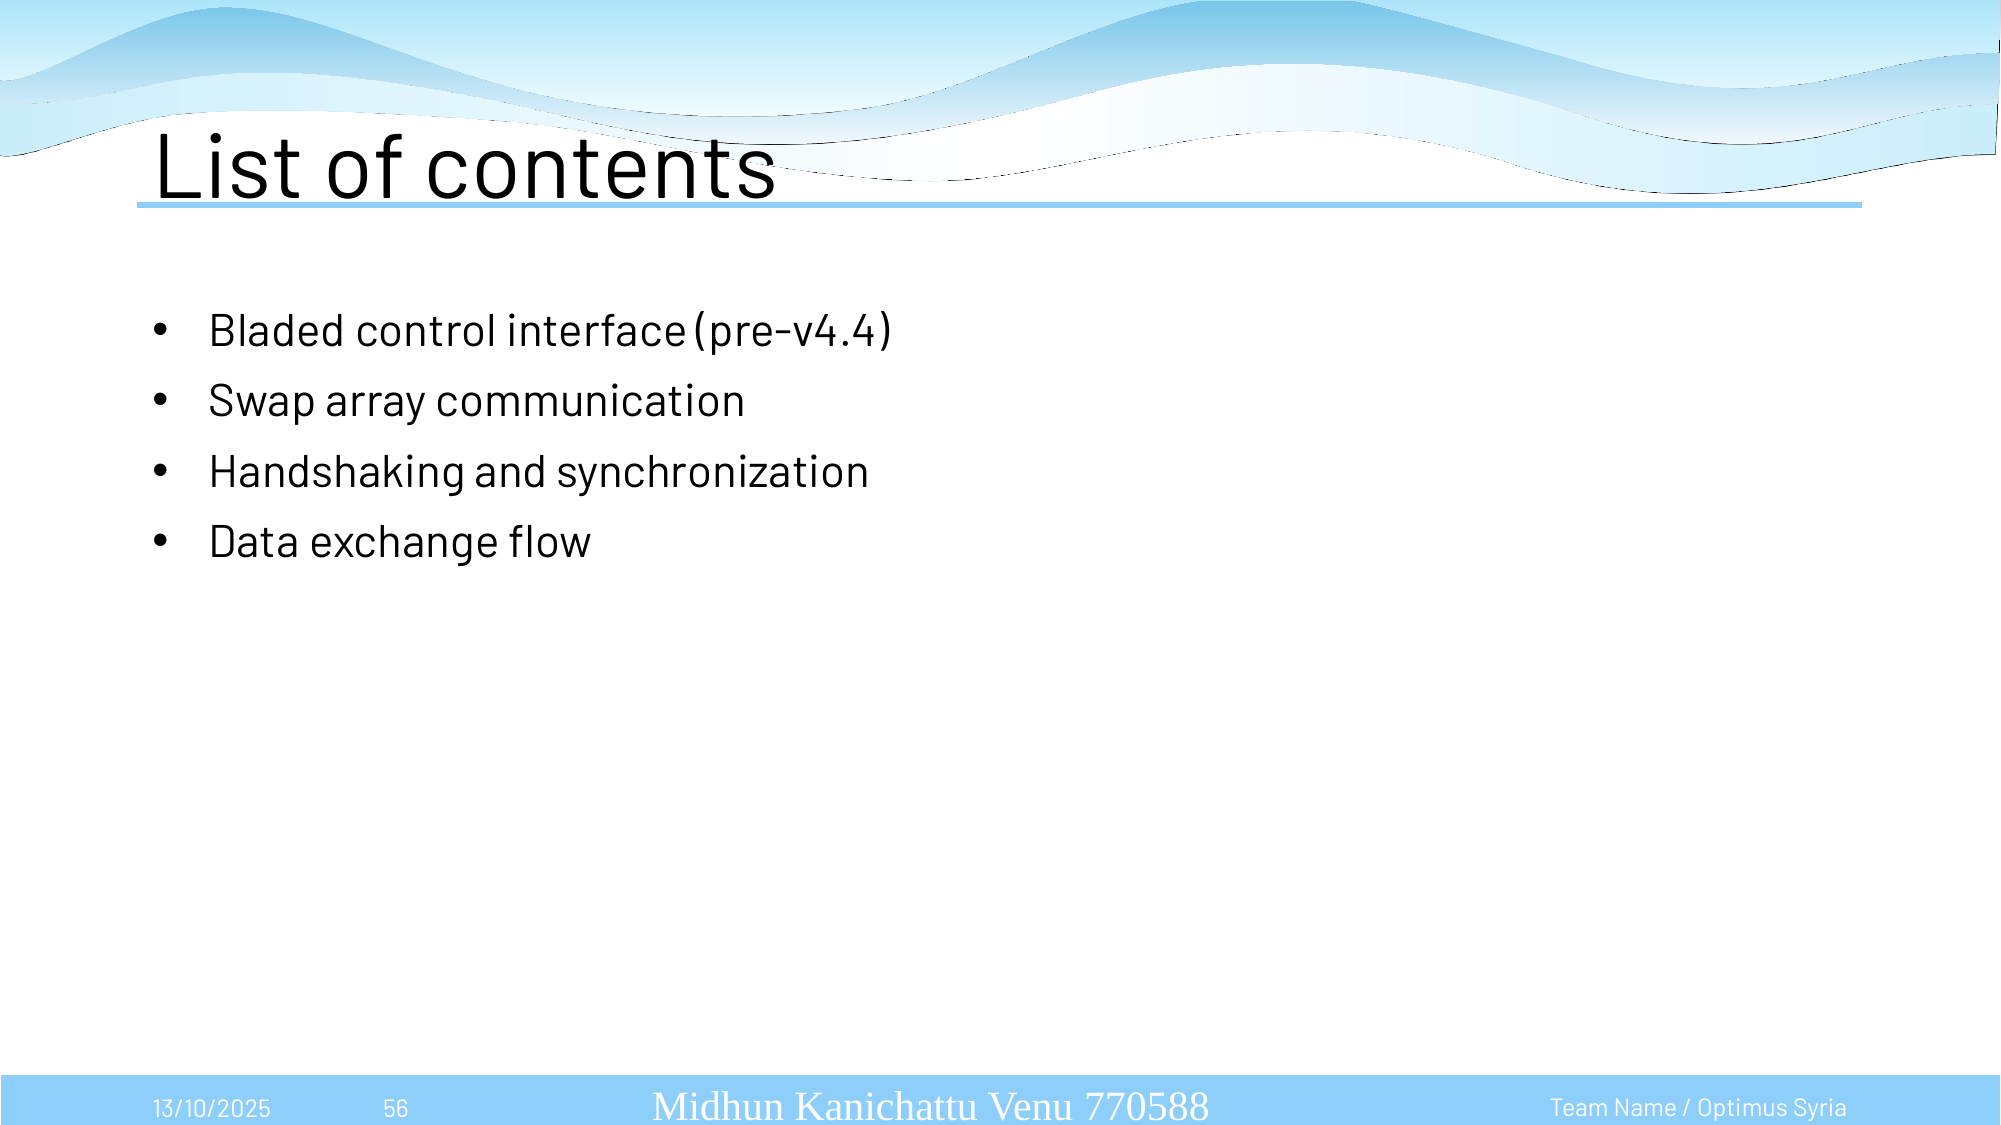

# List of contents
Bladed control interface (pre-v4.4)
Swap array communication
Handshaking and synchronization
Data exchange flow
Midhun Kanichattu Venu 770588
Team Name / Optimus Syria
13/10/2025
56